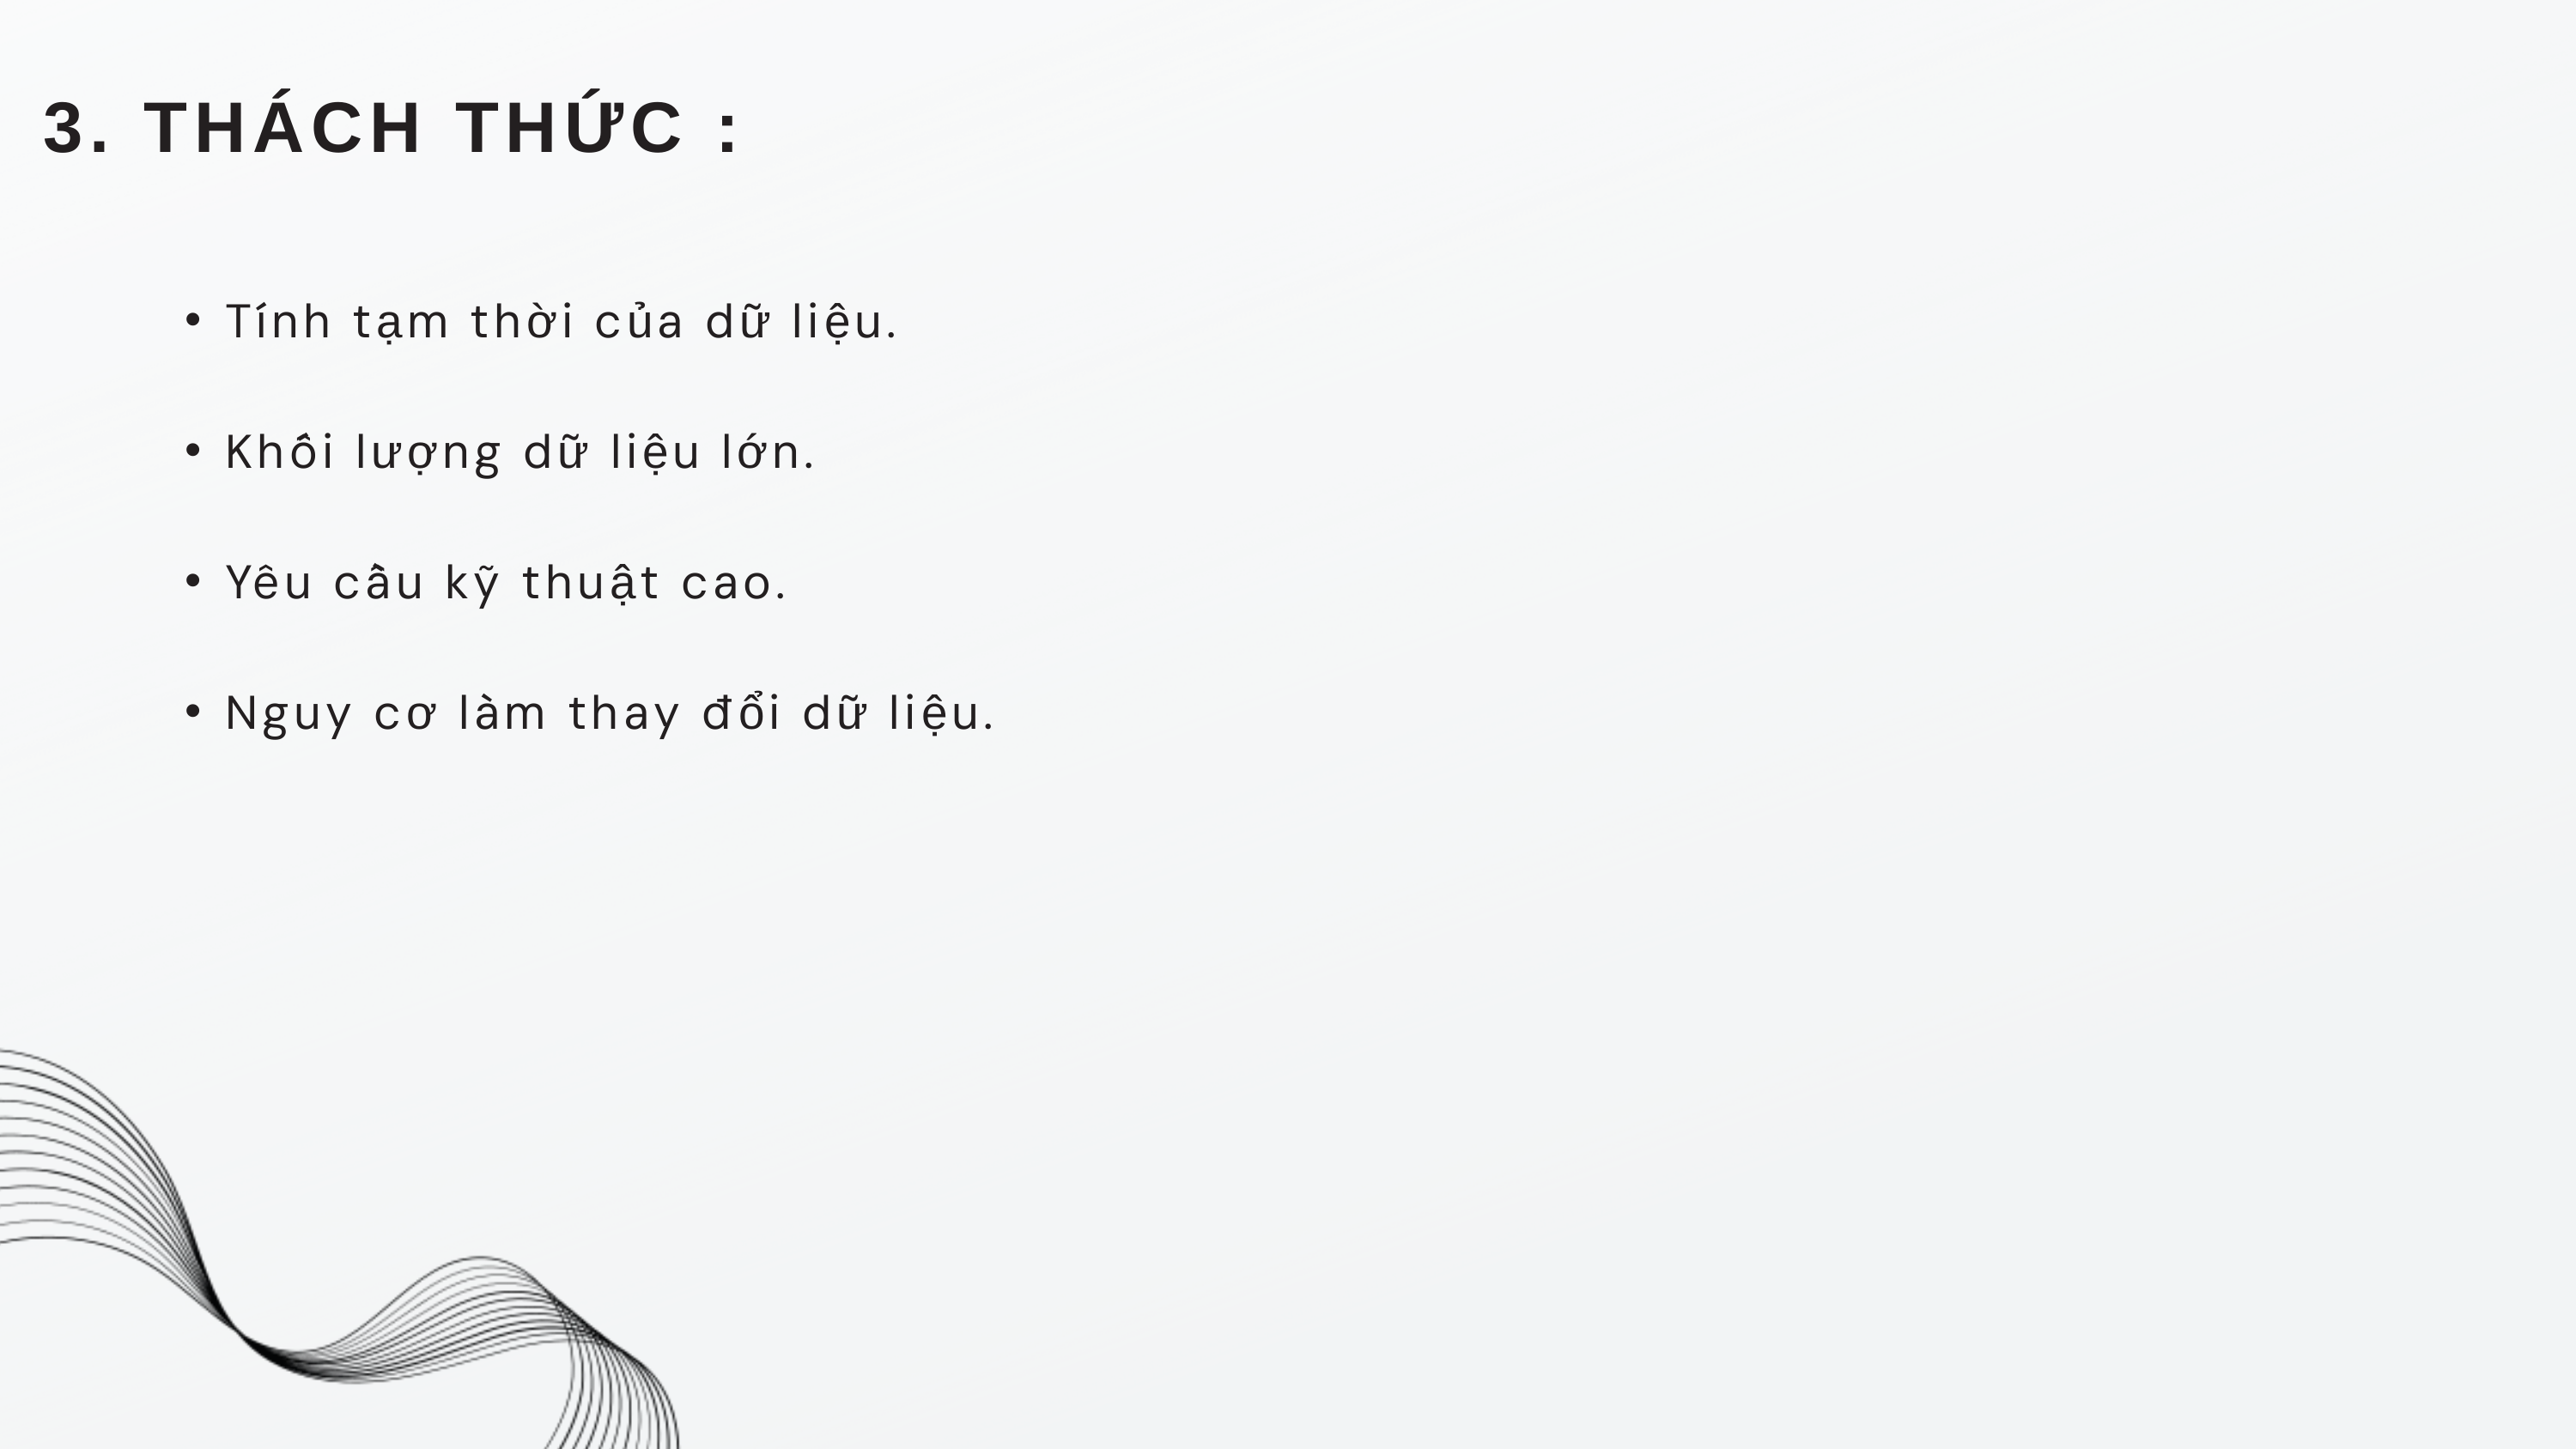

3. THÁCH THỨC :
Tính tạm thời của dữ liệu.

Khối lượng dữ liệu lớn.

Yêu cầu kỹ thuật cao.

Nguy cơ làm thay đổi dữ liệu.